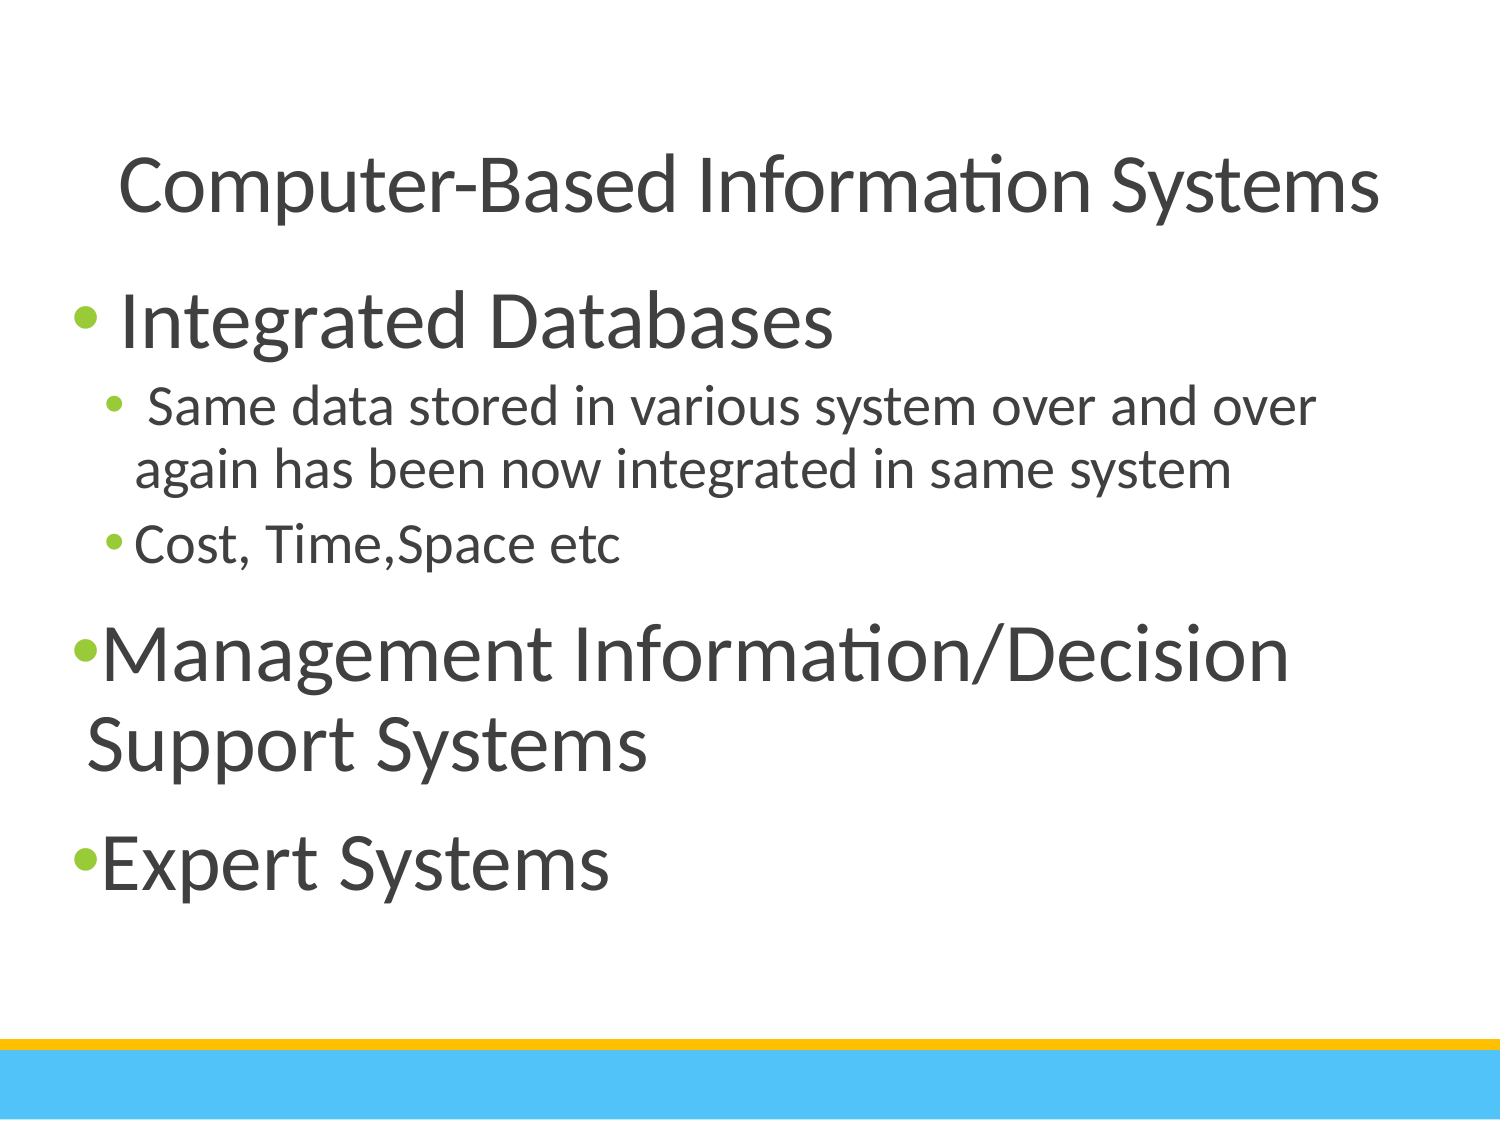

Computer-Based Information Systems
 Integrated Databases
 Same data stored in various system over and over again has been now integrated in same system
Cost, Time,Space etc
Management Information/Decision Support Systems
Expert Systems